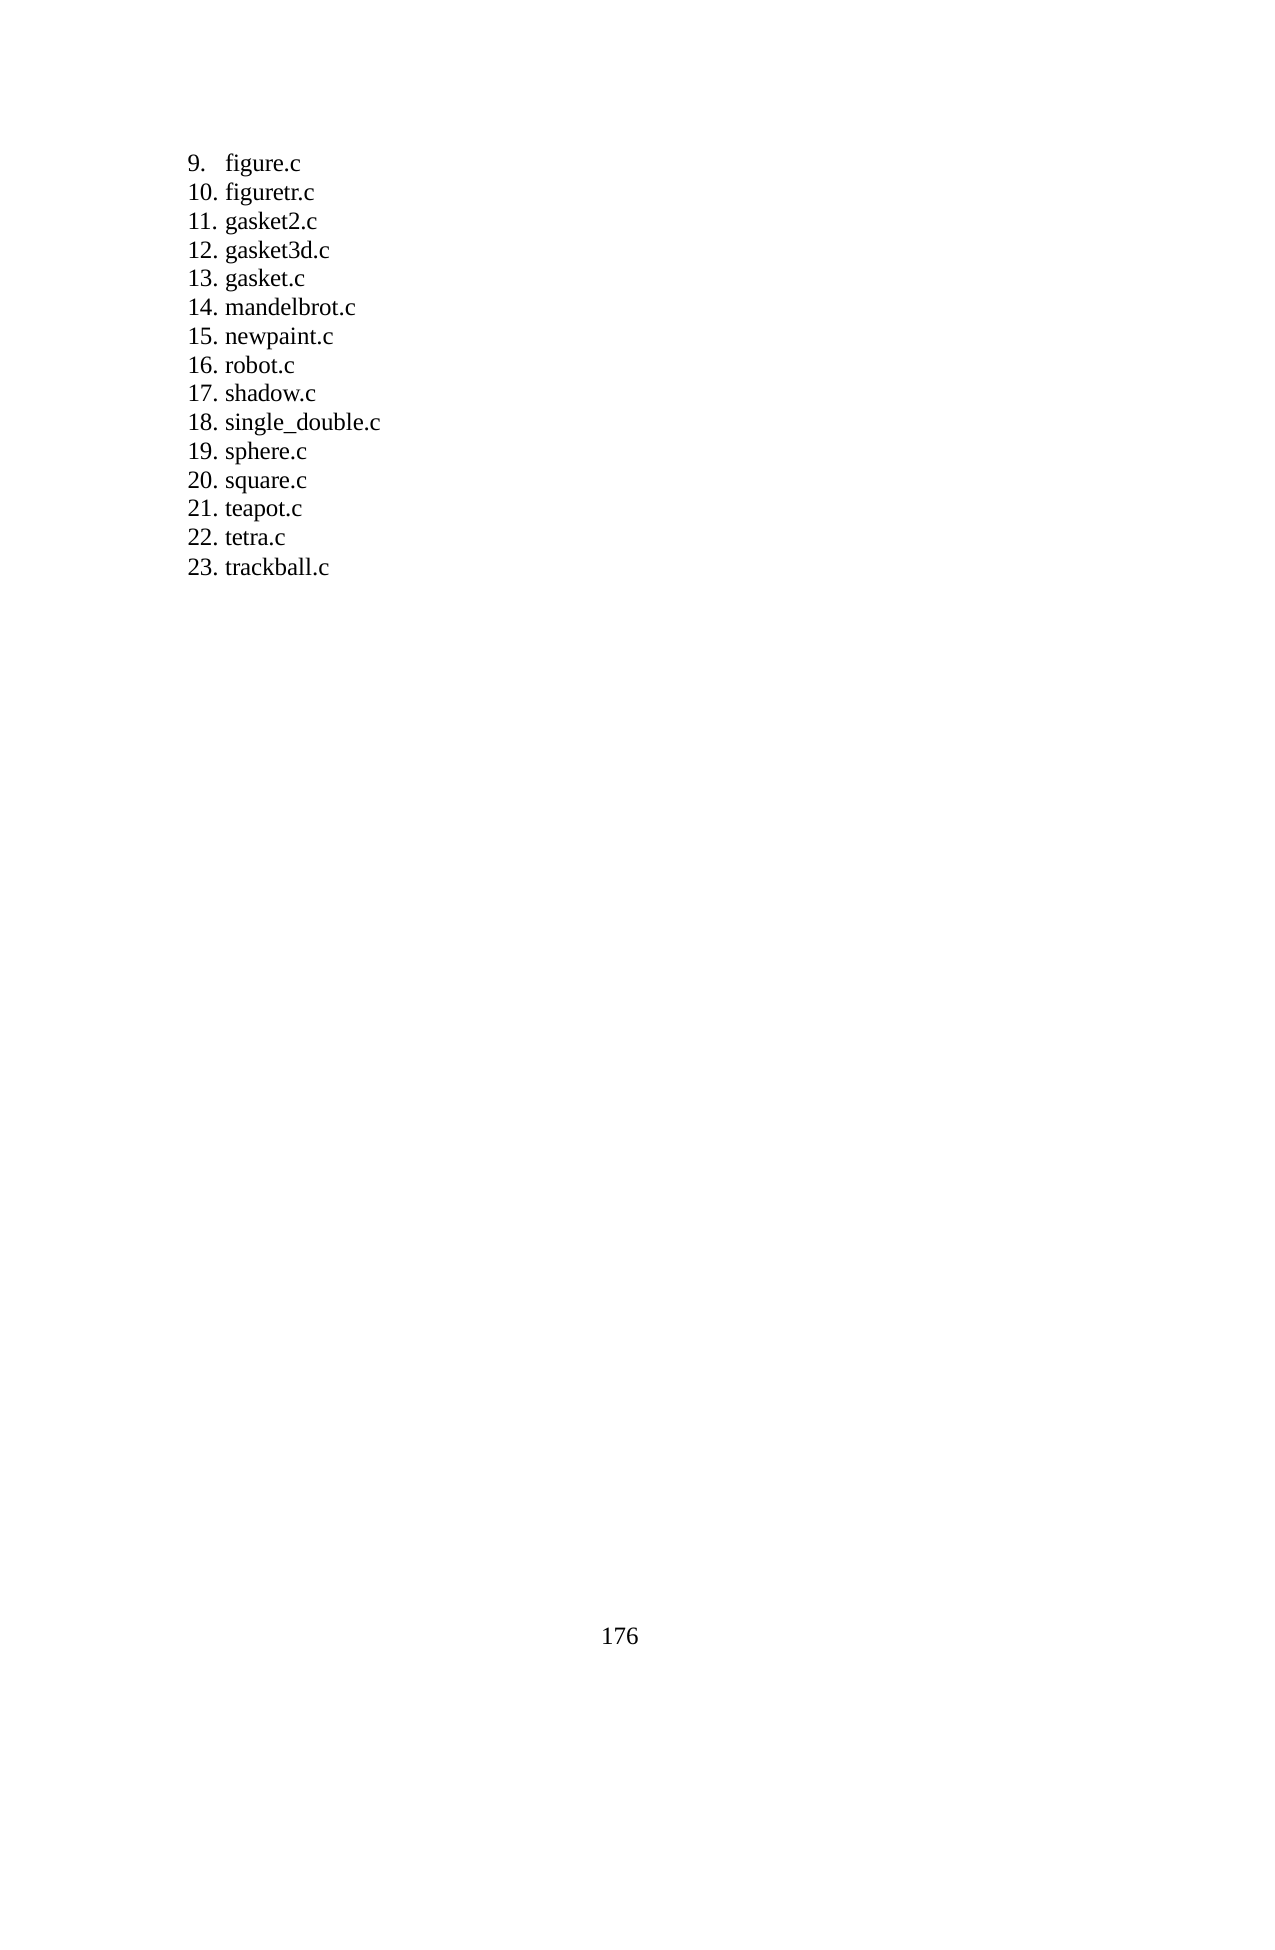

figure.c
figuretr.c
gasket2.c
gasket3d.c
gasket.c
mandelbrot.c
newpaint.c
robot.c
shadow.c
single_double.c
sphere.c
square.c
teapot.c
tetra.c
trackball.c
176